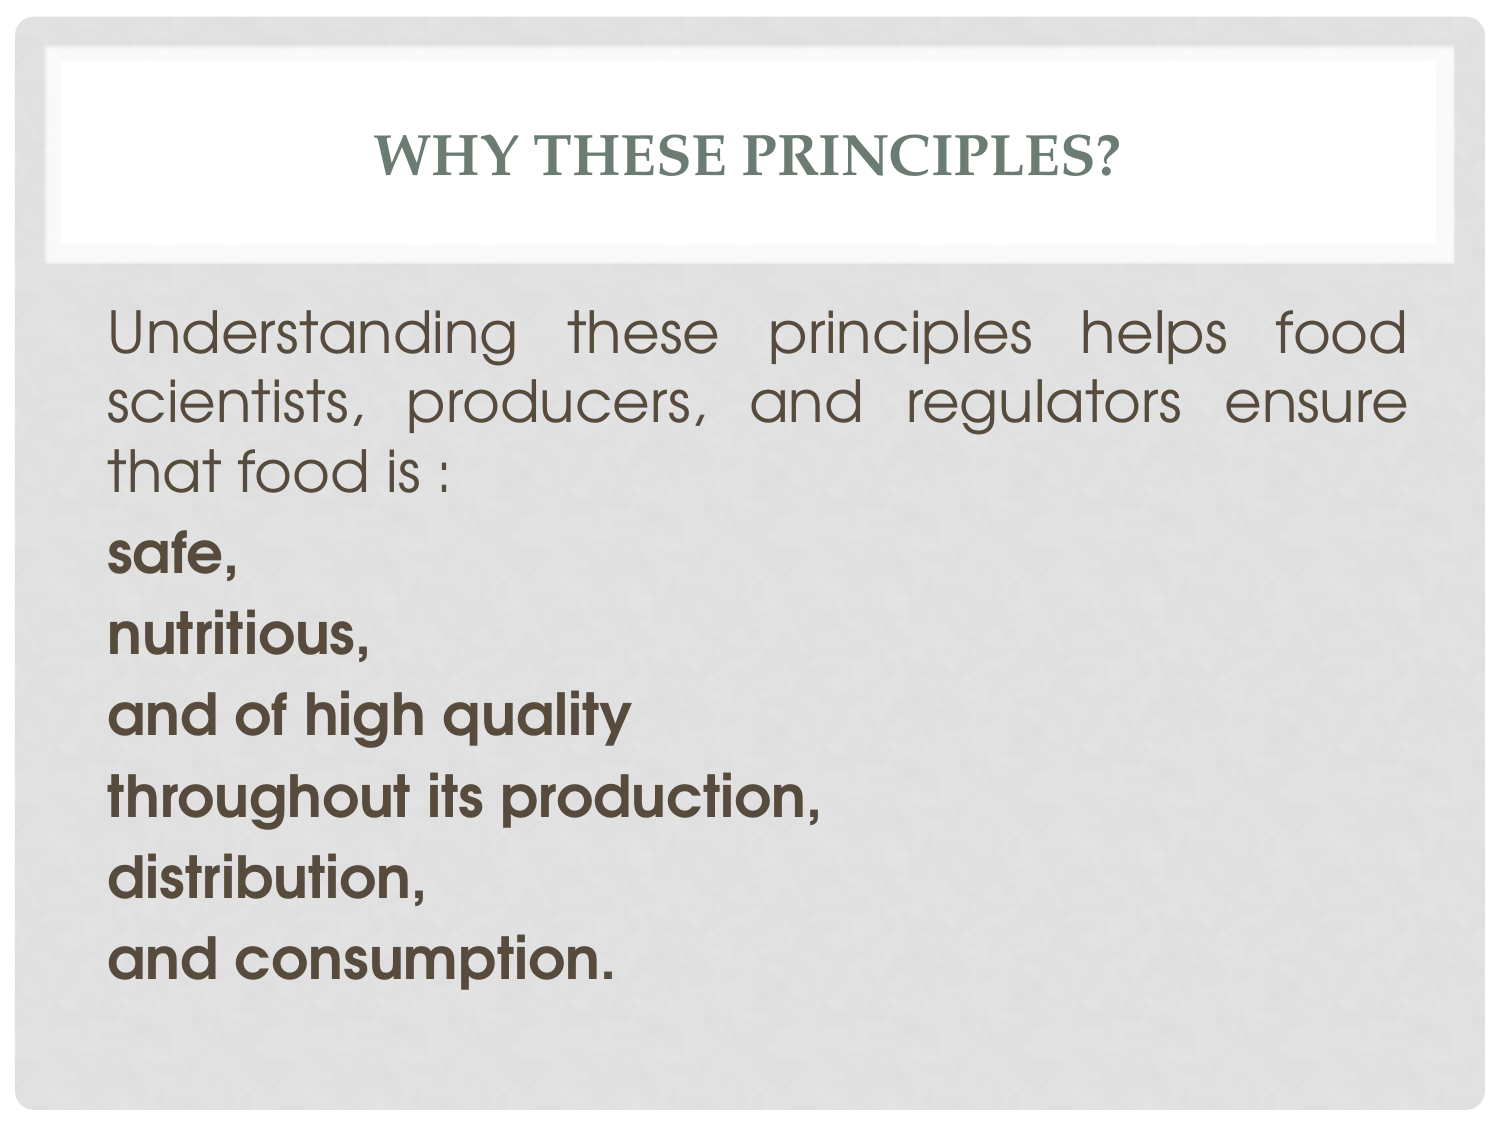

# Why these principles?
Understanding these principles helps food scientists, producers, and regulators ensure that food is :
safe,
nutritious,
and of high quality
throughout its production,
distribution,
and consumption.